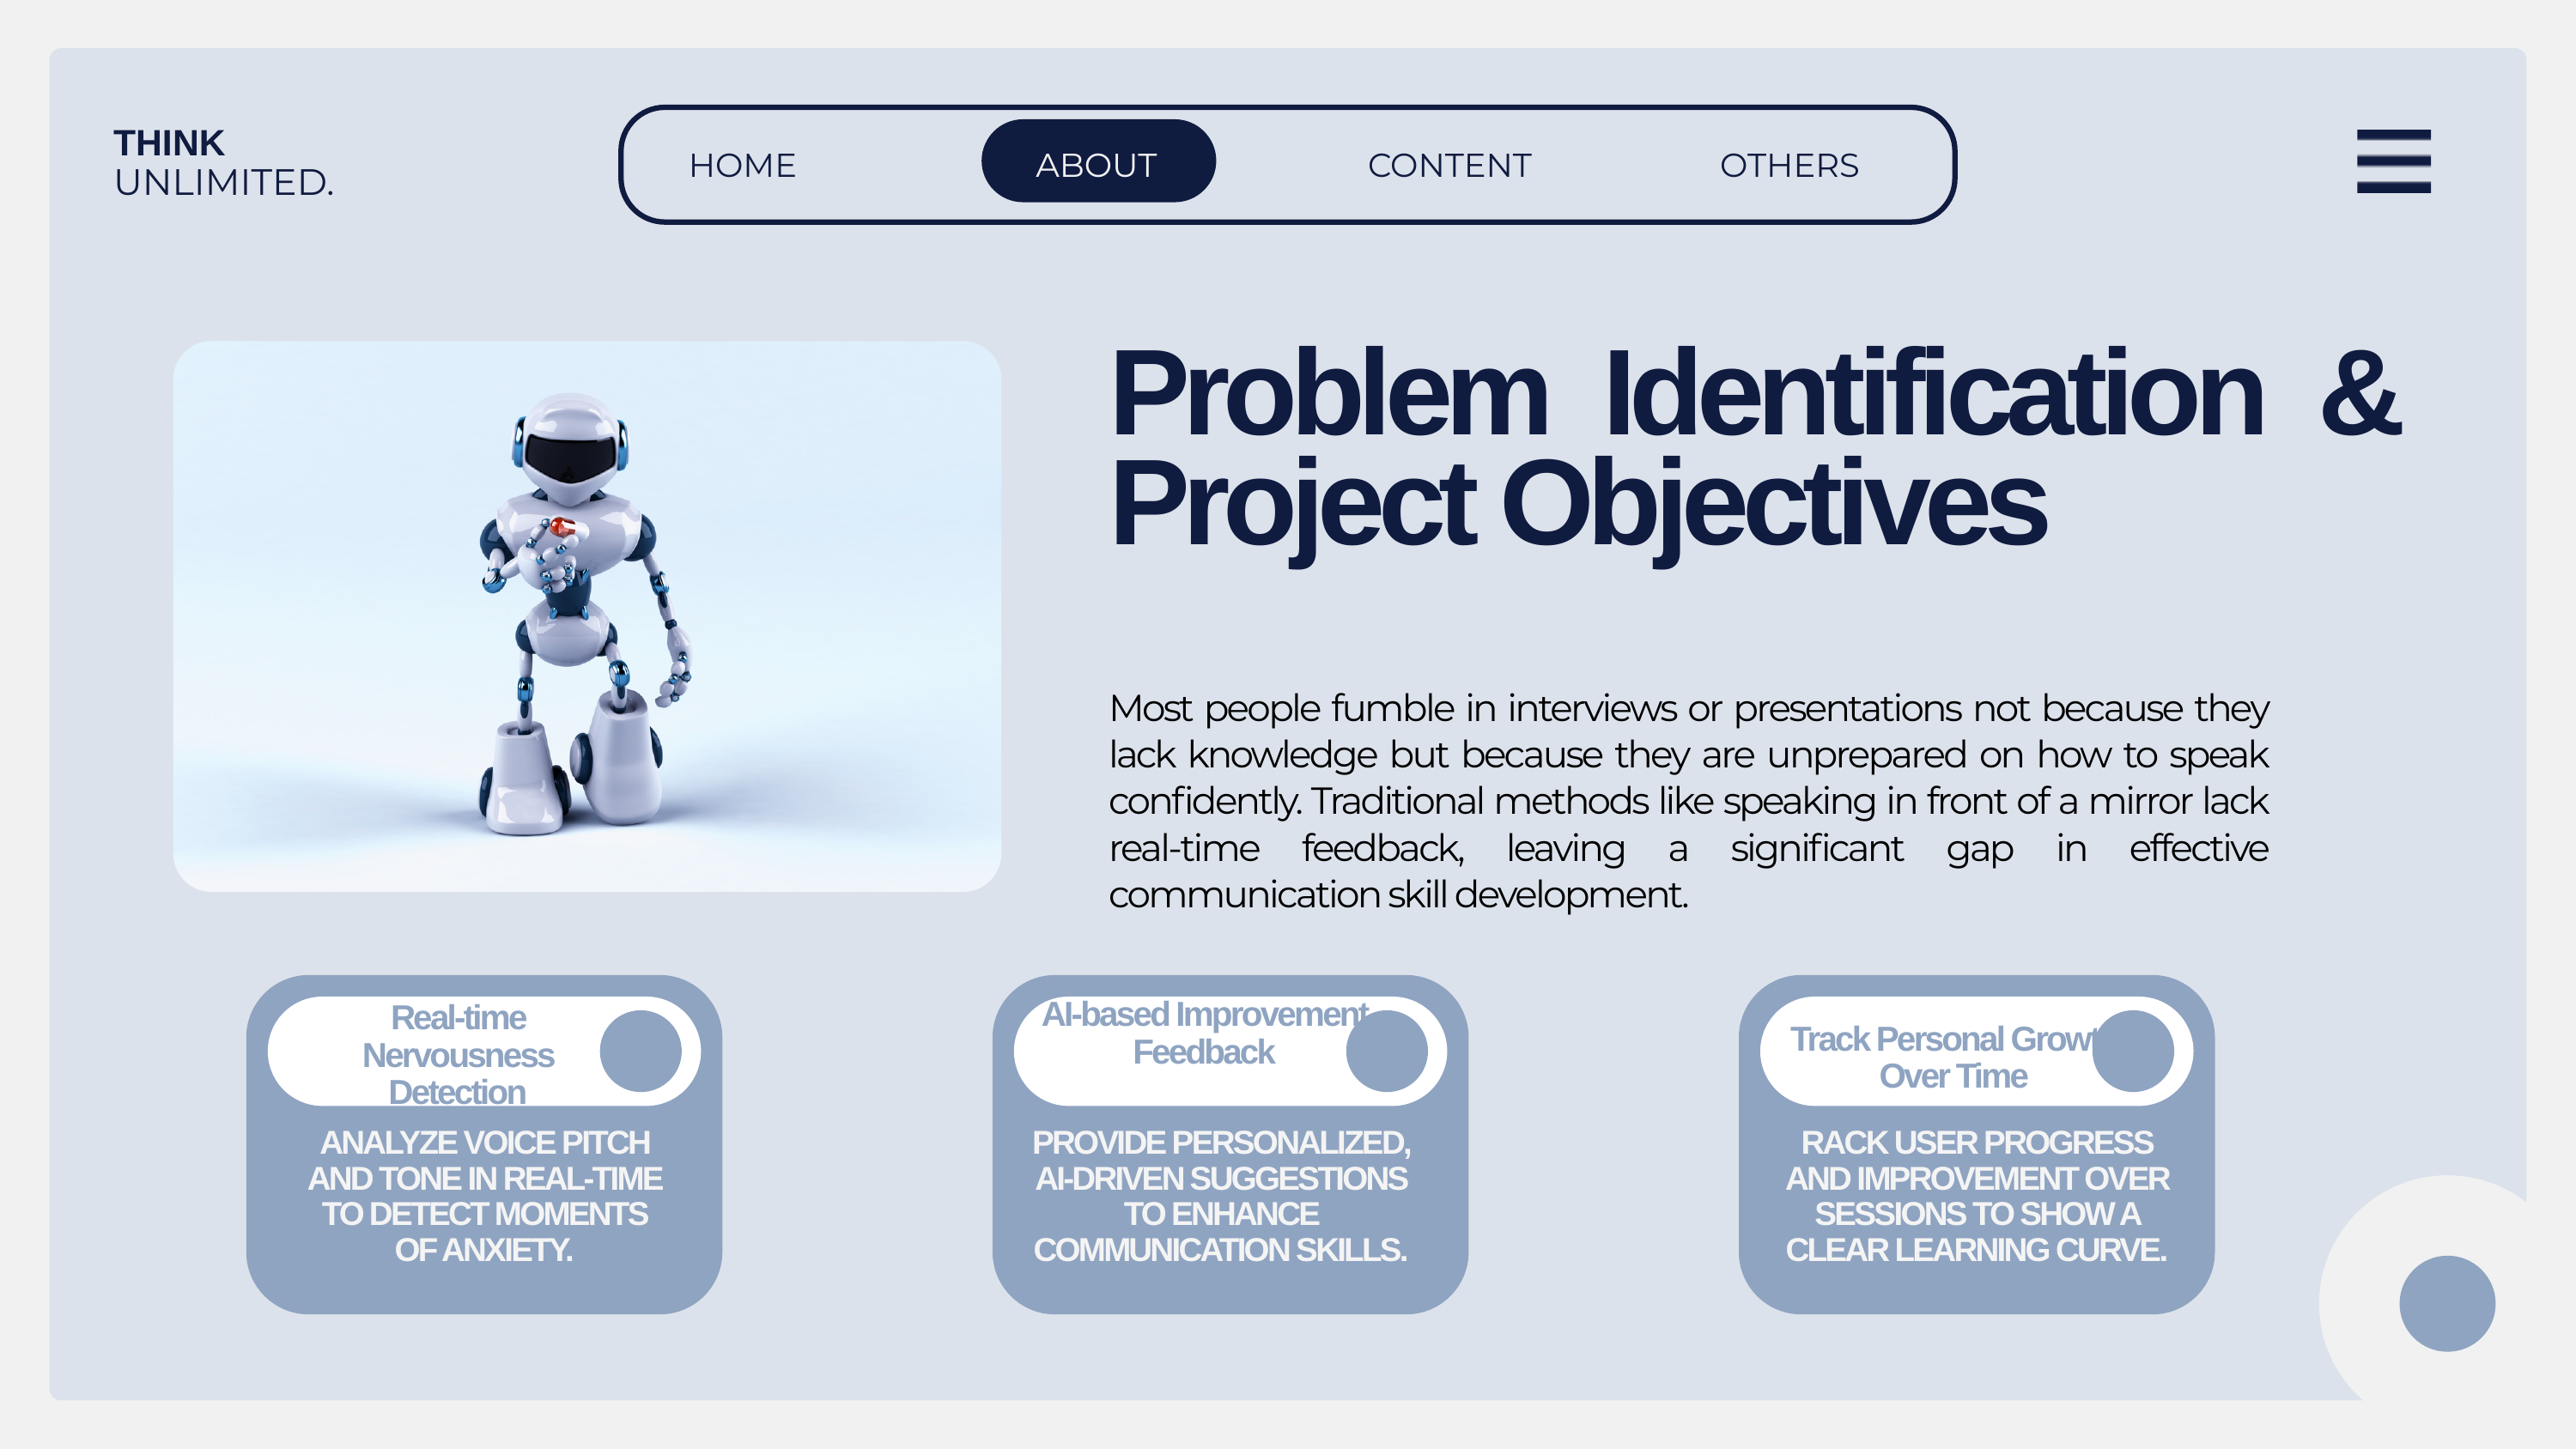

THINK UNLIMITED.

HOME
OTHERS
ABOUT
CONTENT

Problem Identification & Project Objectives
Most people fumble in interviews or presentations not because they lack knowledge but because they are unprepared on how to speak confidently. Traditional methods like speaking in front of a mirror lack real-time feedback, leaving a significant gap in effective communication skill development.

AI-based Improvement Feedback

Real-time Nervousness Detection

Track Personal Growth Over Time

ANALYZE VOICE PITCH AND TONE IN REAL-TIME TO DETECT MOMENTS OF ANXIETY.
PROVIDE PERSONALIZED, AI-DRIVEN SUGGESTIONS TO ENHANCE COMMUNICATION SKILLS.
RACK USER PROGRESS AND IMPROVEMENT OVER SESSIONS TO SHOW A CLEAR LEARNING CURVE.